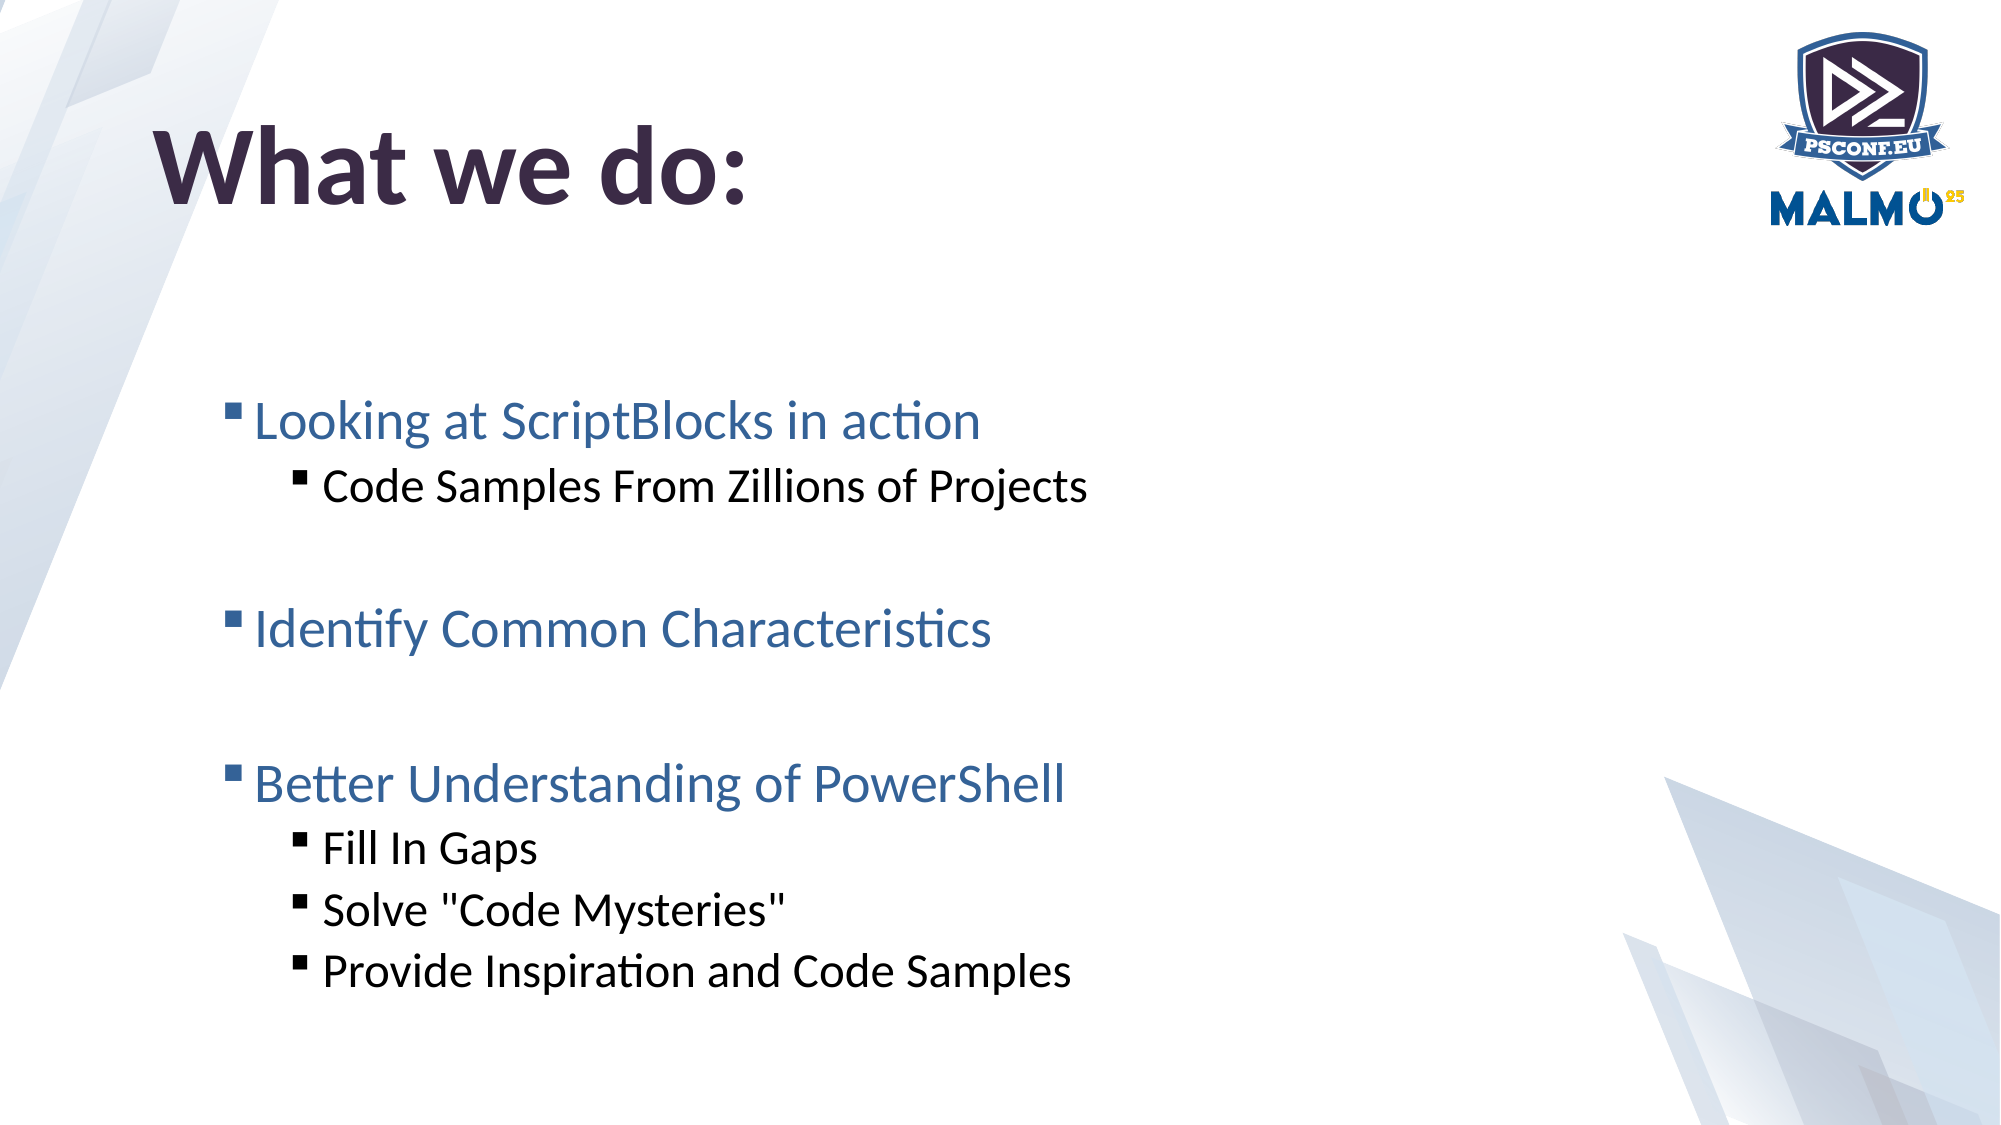

# What we do:

Looking at ScriptBlocks in action
Code Samples From Zillions of Projects

Identify Common Characteristics

Better Understanding of PowerShell
Fill In Gaps
Solve "Code Mysteries"
Provide Inspiration and Code Samples